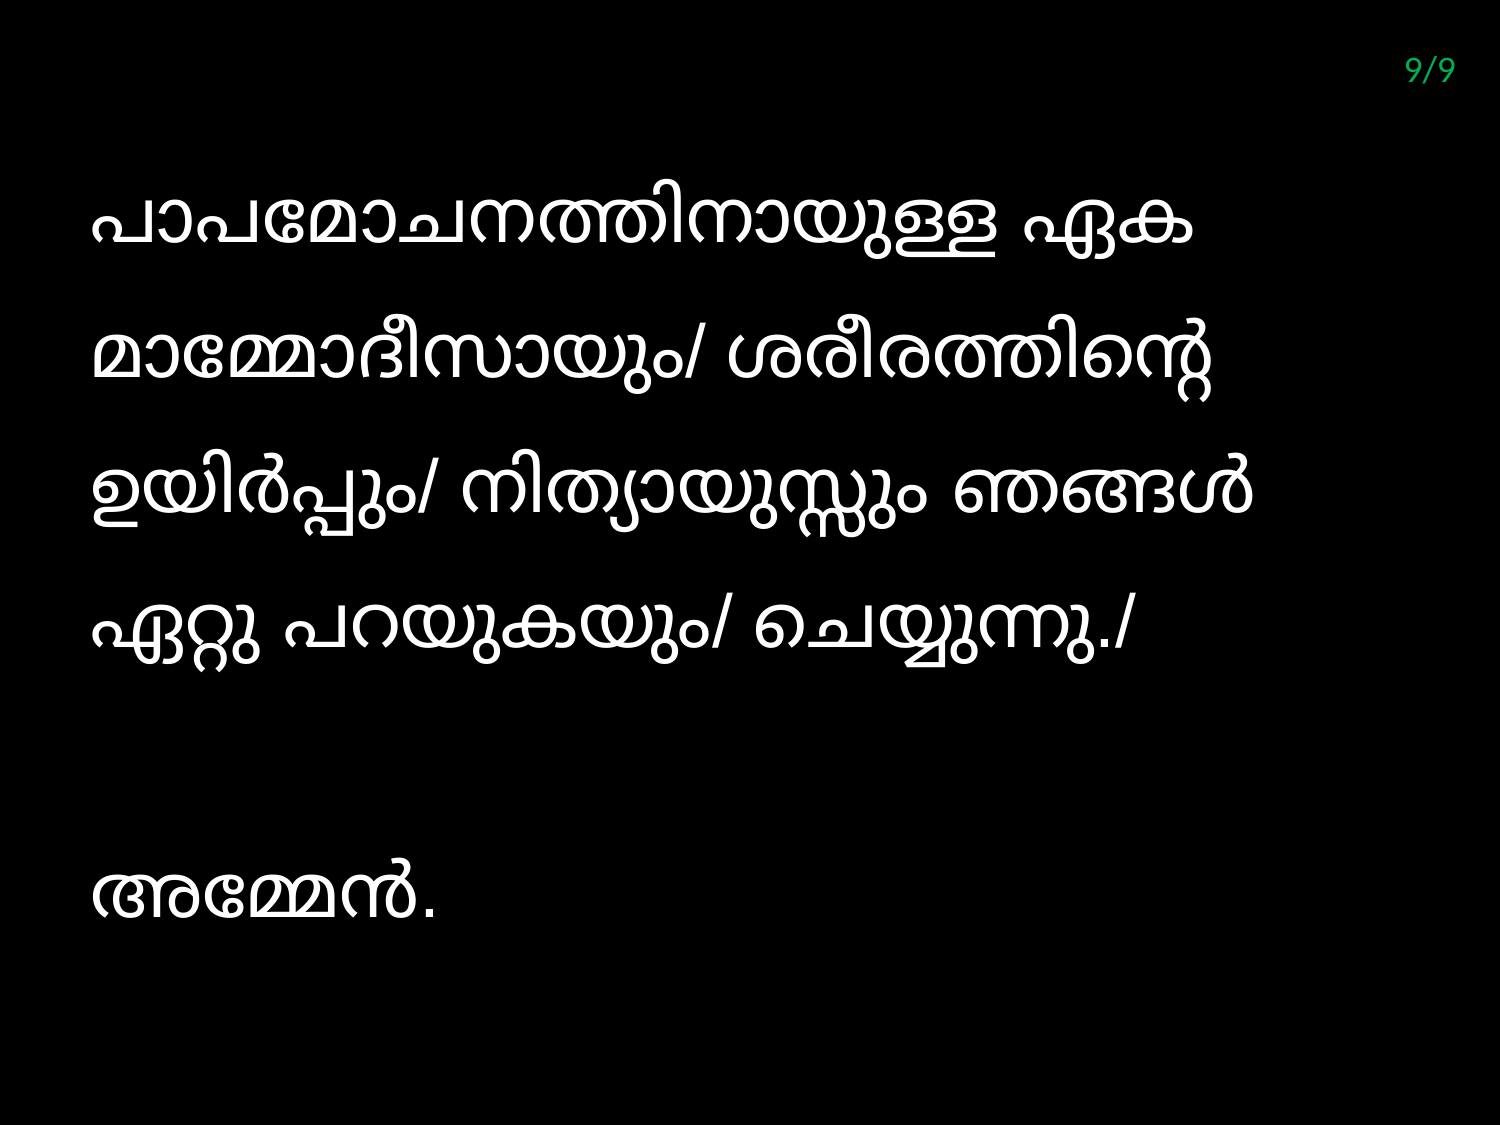

9/9
പാപമോചനത്തിനായുള്ള ഏക
മാമ്മോദീസായും/ ശരീരത്തിന്‍റെ ഉയിര്‍പ്പും/ നിത്യായുസ്സും ഞങ്ങള്‍ ഏറ്റു പറയുകയും/ ചെയ്യുന്നു./

അമ്മേന്‍.